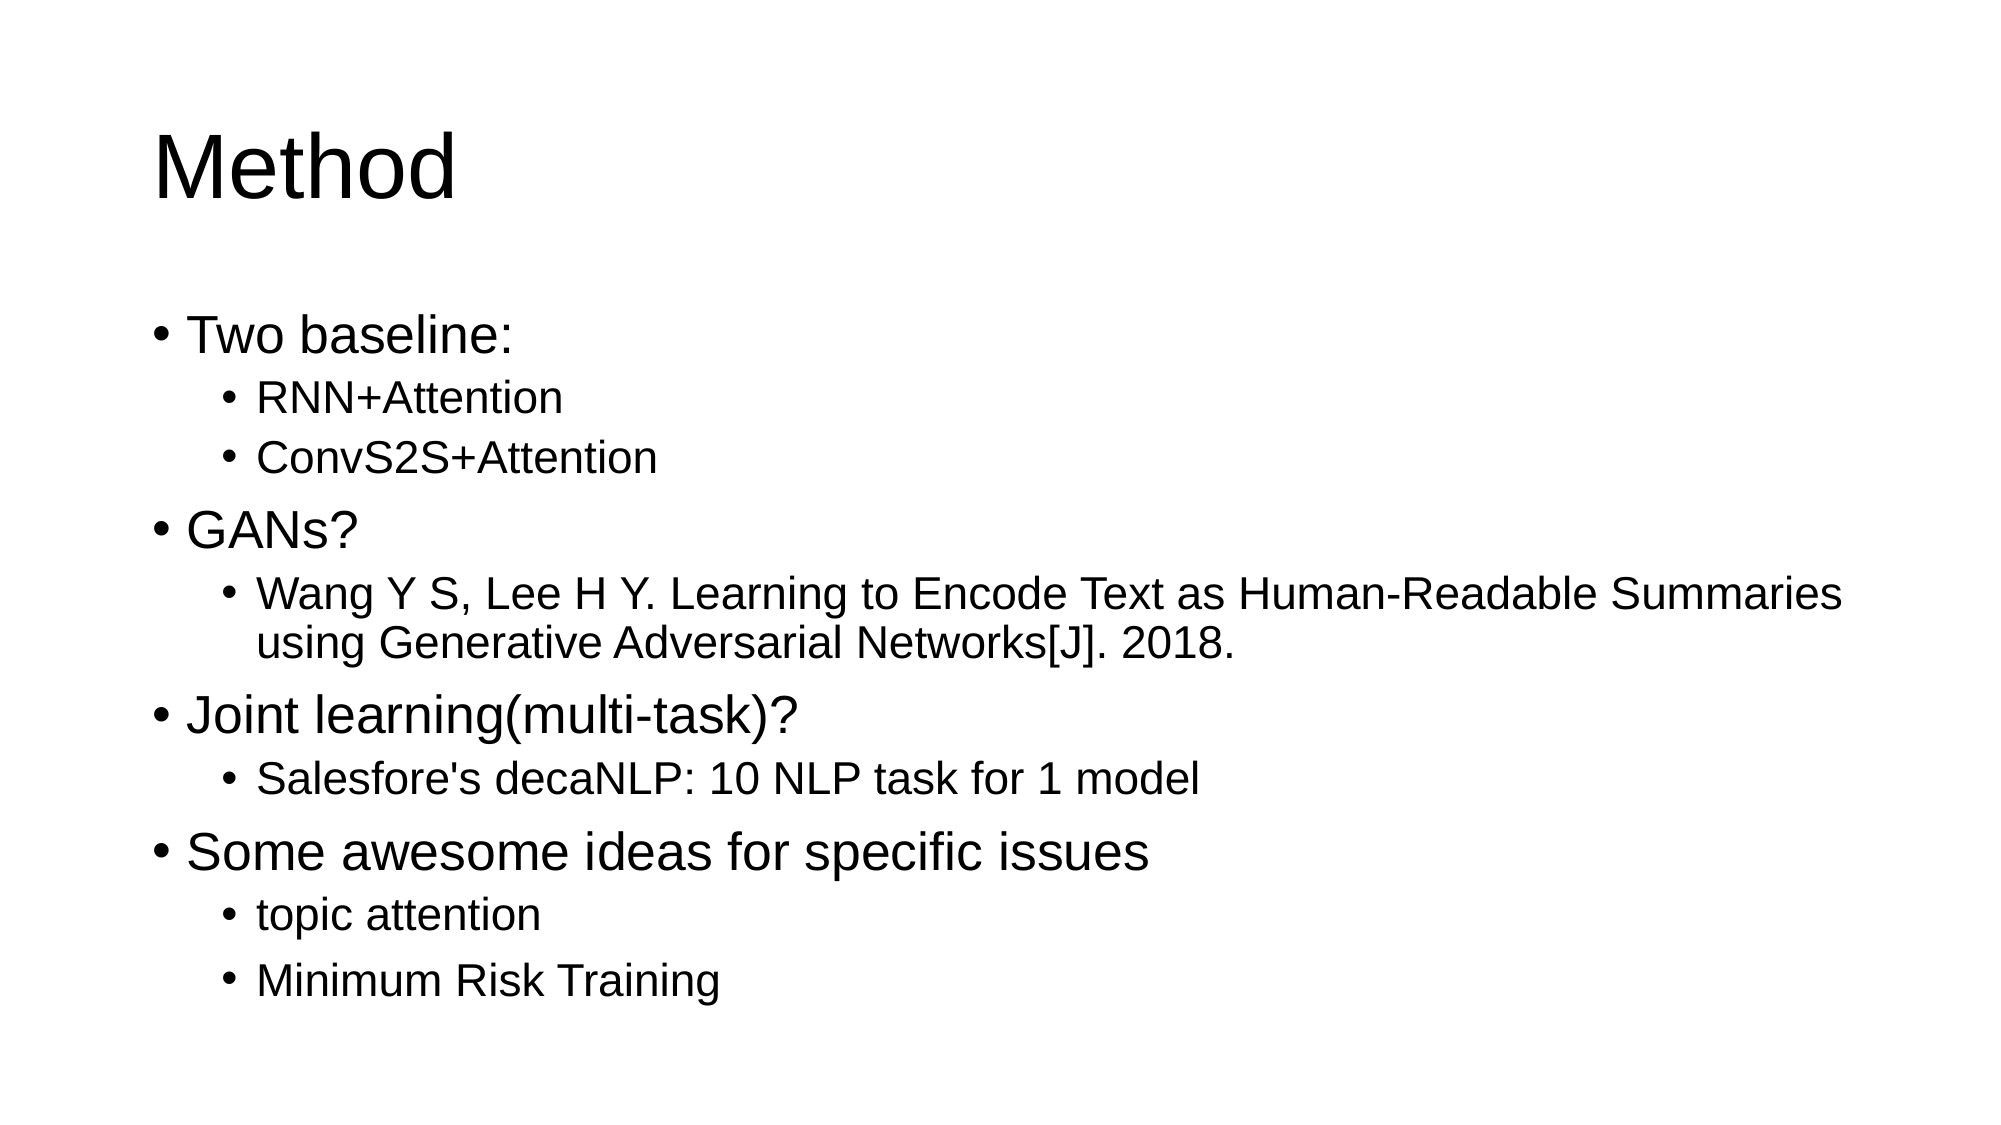

# Method
Two baseline:
RNN+Attention
ConvS2S+Attention
GANs?
Wang Y S, Lee H Y. Learning to Encode Text as Human-Readable Summaries using Generative Adversarial Networks[J]. 2018.
Joint learning(multi-task)?
Salesfore's decaNLP: 10 NLP task for 1 model
Some awesome ideas for specific issues
topic attention
Minimum Risk Training